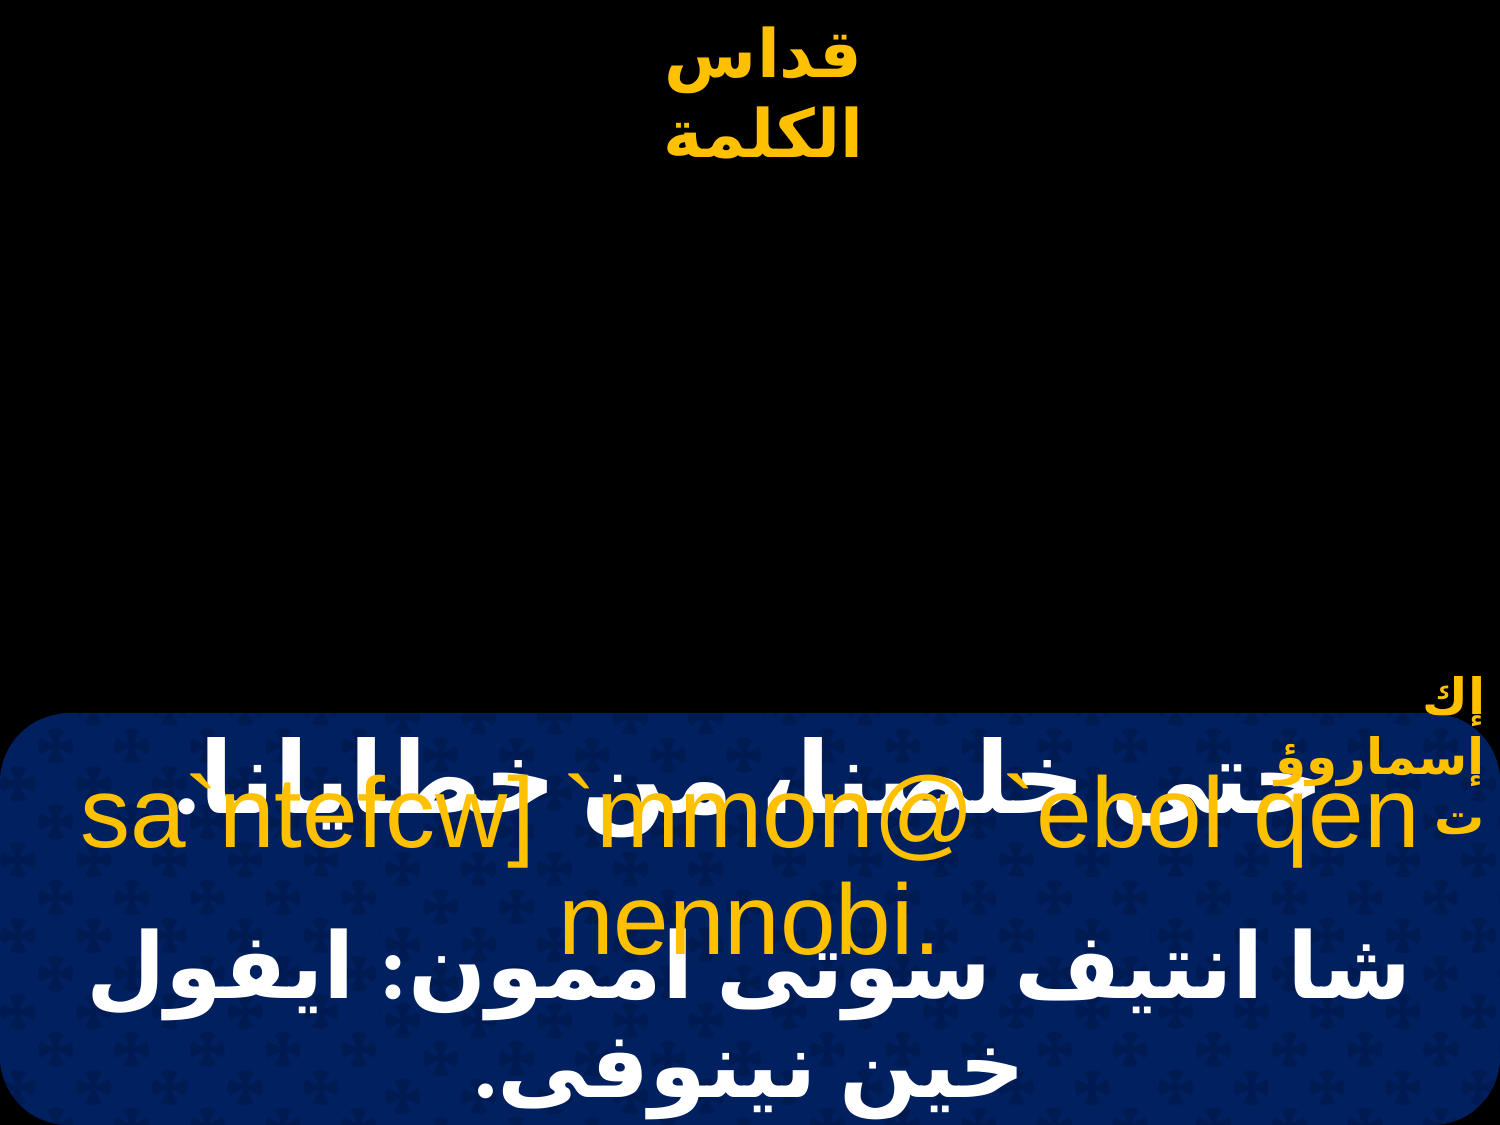

إك إسماروؤت
# حتى خلصنا، من خطايانا.
sa`ntefcw] `mmon@ `ebol qen nennobi.
شا انتيف سوتى اممون: ايفول خين نينوفى.